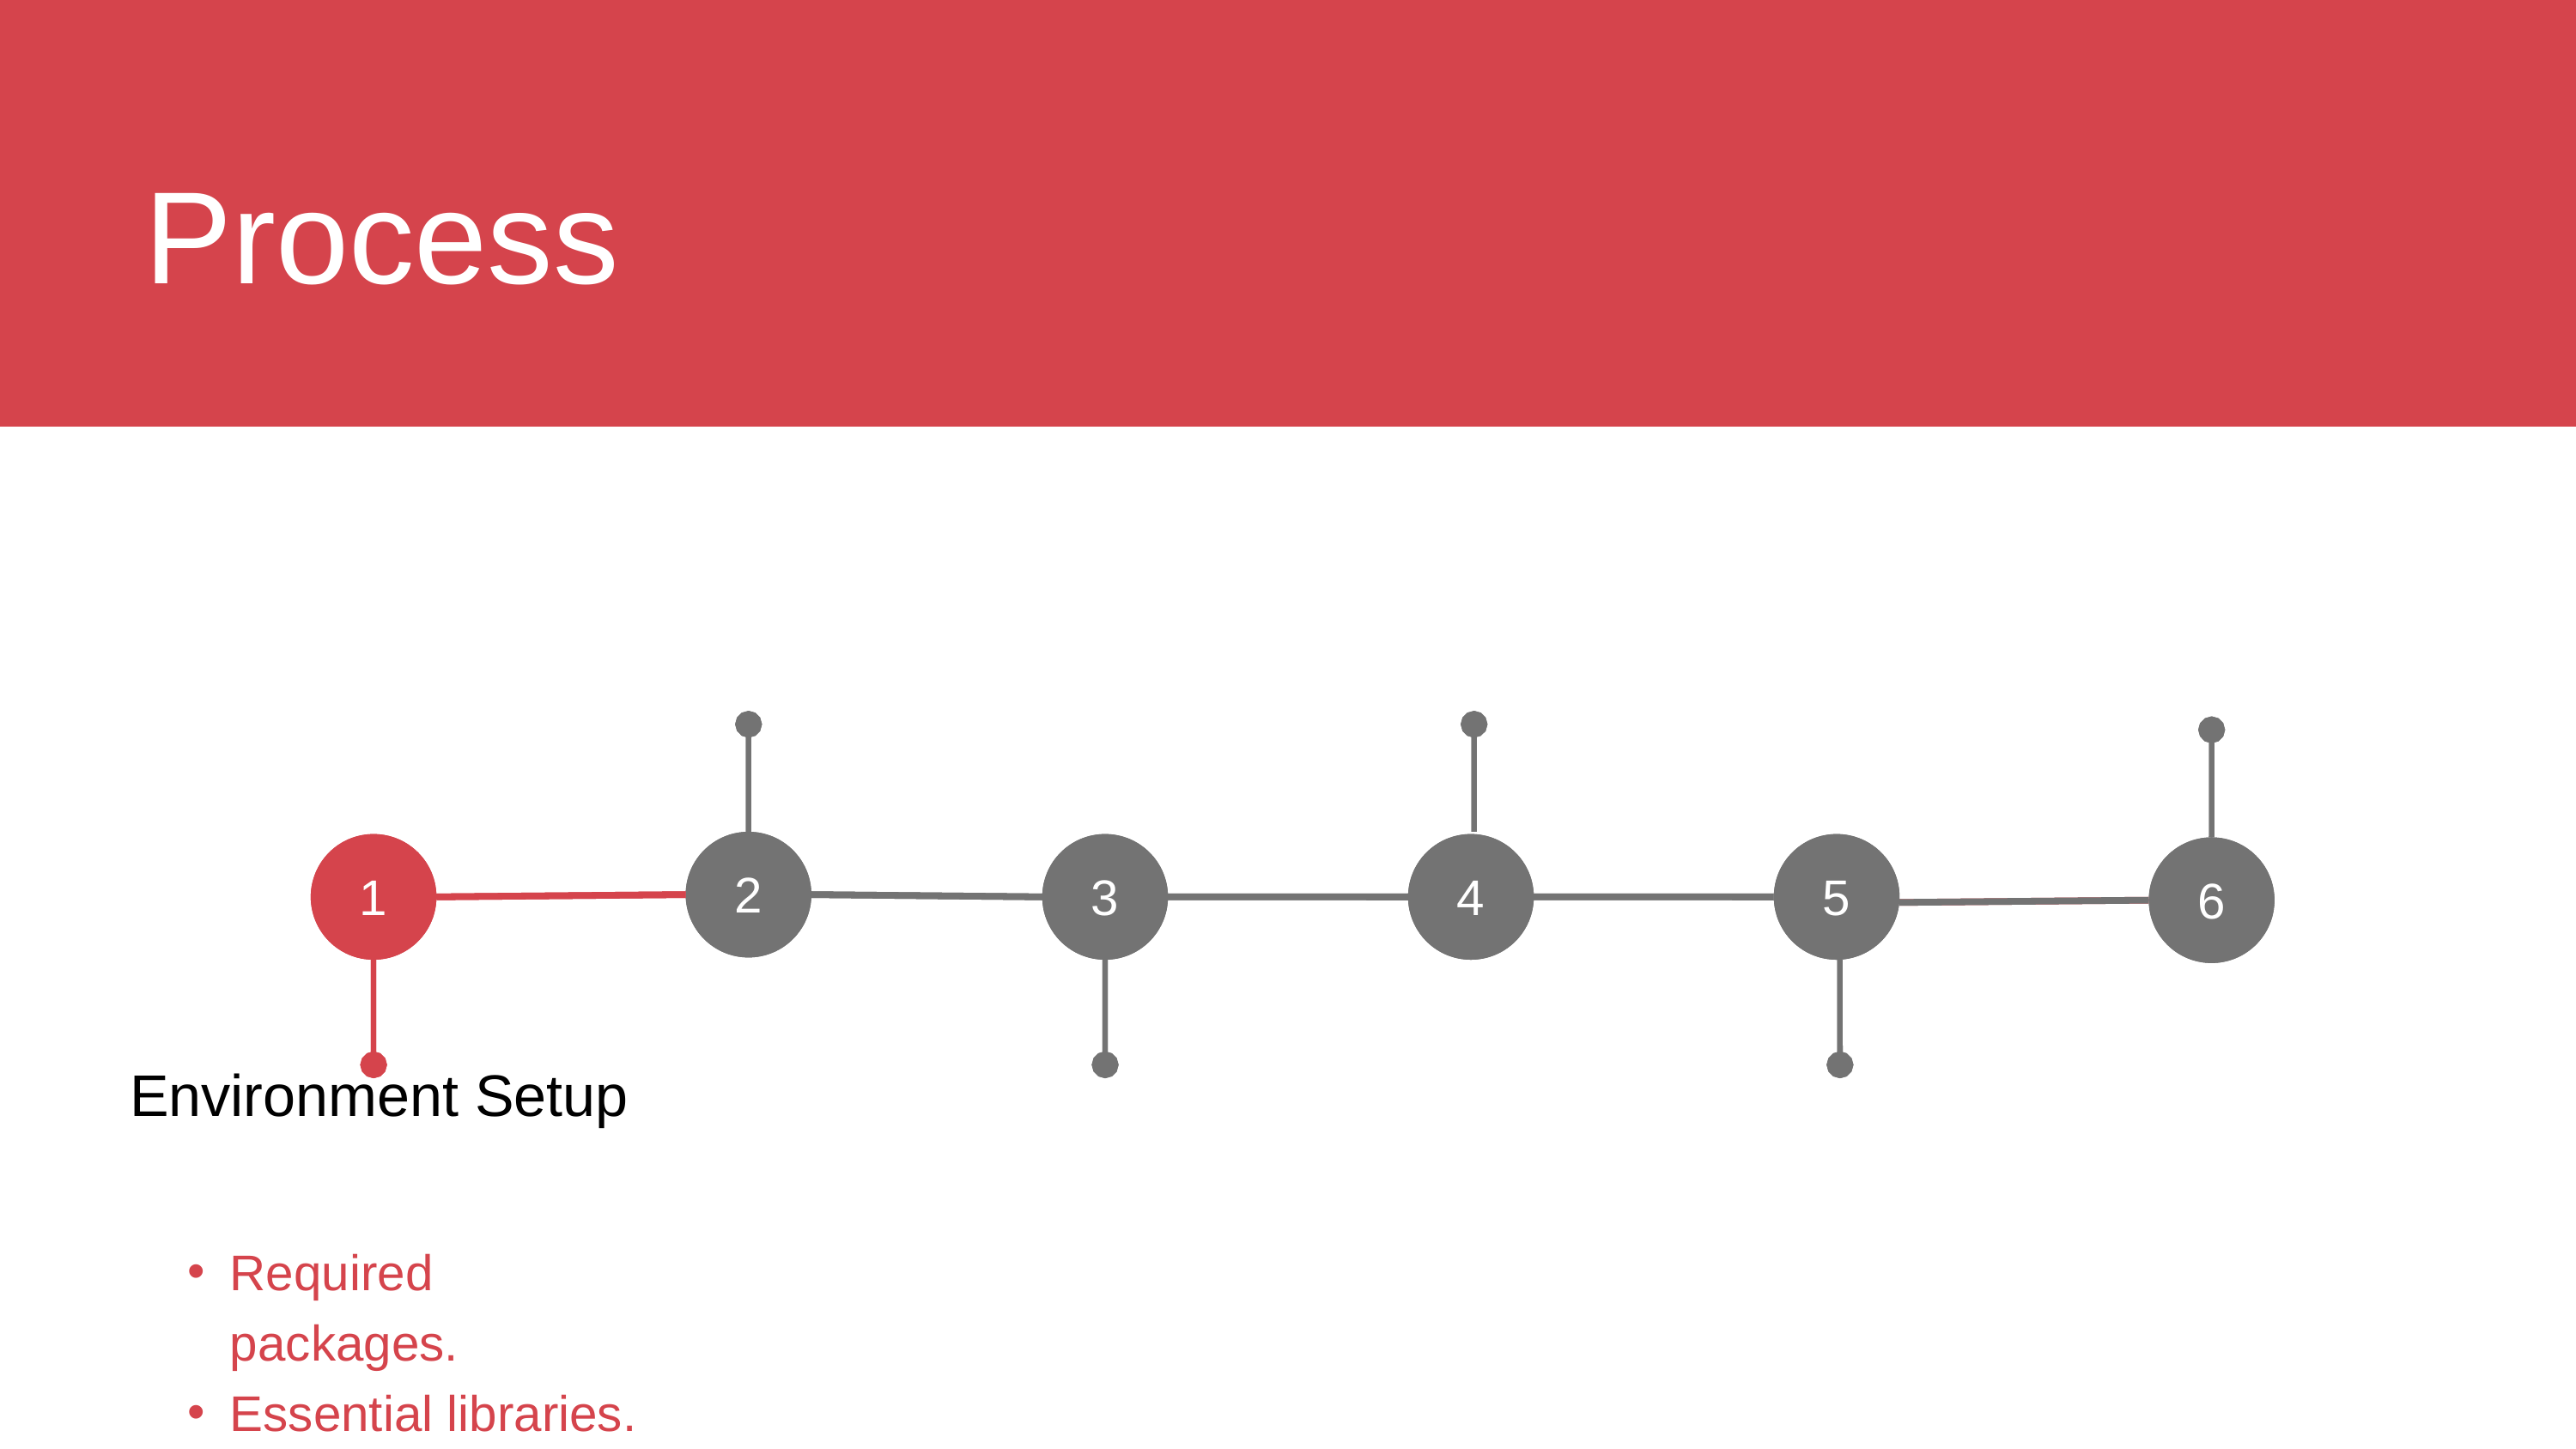

Process

2

2

1

1

3

3

4

4

5

5

2

6

Environment Setup
Required  packages.
Essential libraries.